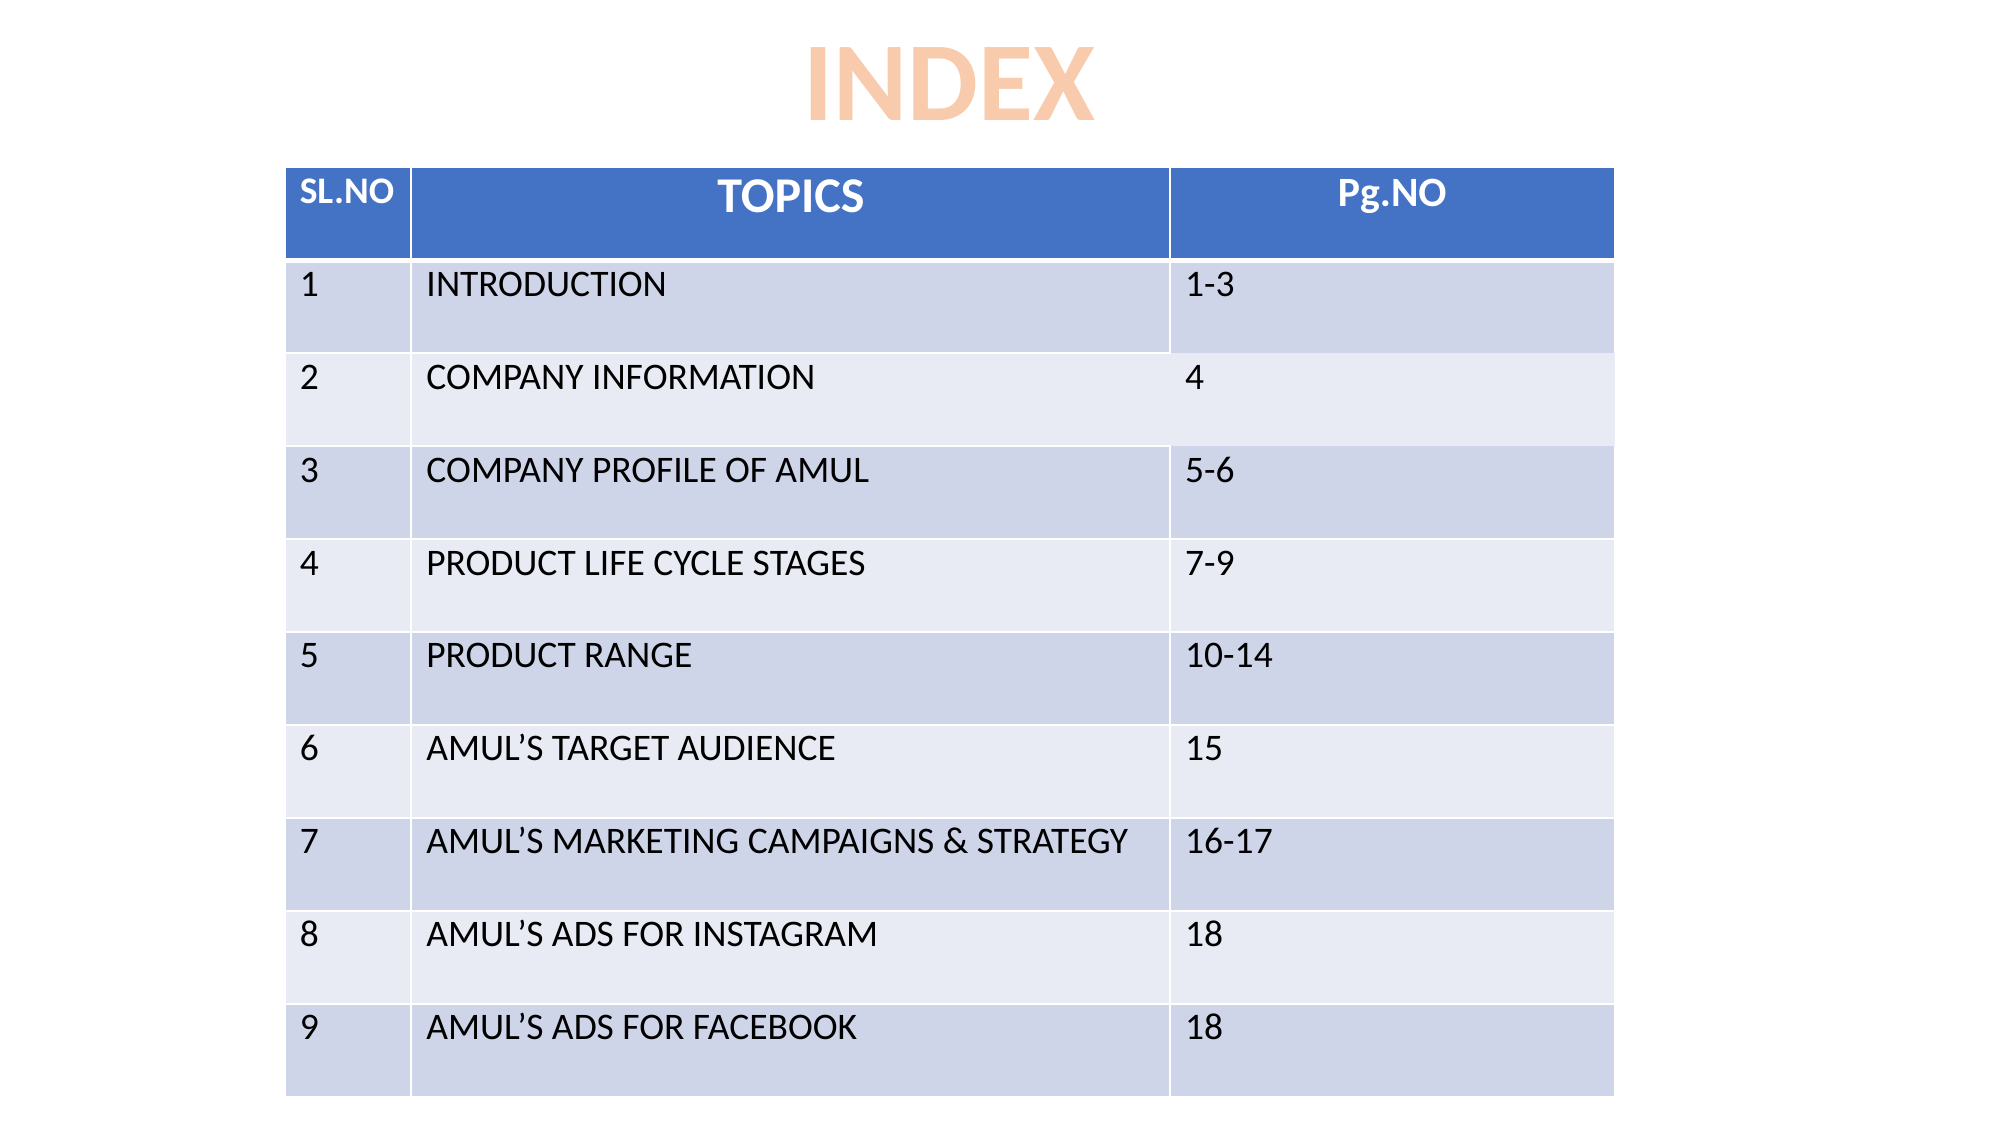

INDEX
| SL.NO | TOPICS | Pg.NO |
| --- | --- | --- |
| 1 | INTRODUCTION | 1-3 |
| 2 | COMPANY INFORMATION | 4 |
| 3 | COMPANY PROFILE OF AMUL | 5-6 |
| 4 | PRODUCT LIFE CYCLE STAGES | 7-9 |
| 5 | PRODUCT RANGE | 10-14 |
| 6 | AMUL’S TARGET AUDIENCE | 15 |
| 7 | AMUL’S MARKETING CAMPAIGNS & STRATEGY | 16-17 |
| 8 | AMUL’S ADS FOR INSTAGRAM | 18 |
| 9 | AMUL’S ADS FOR FACEBOOK | 18 |